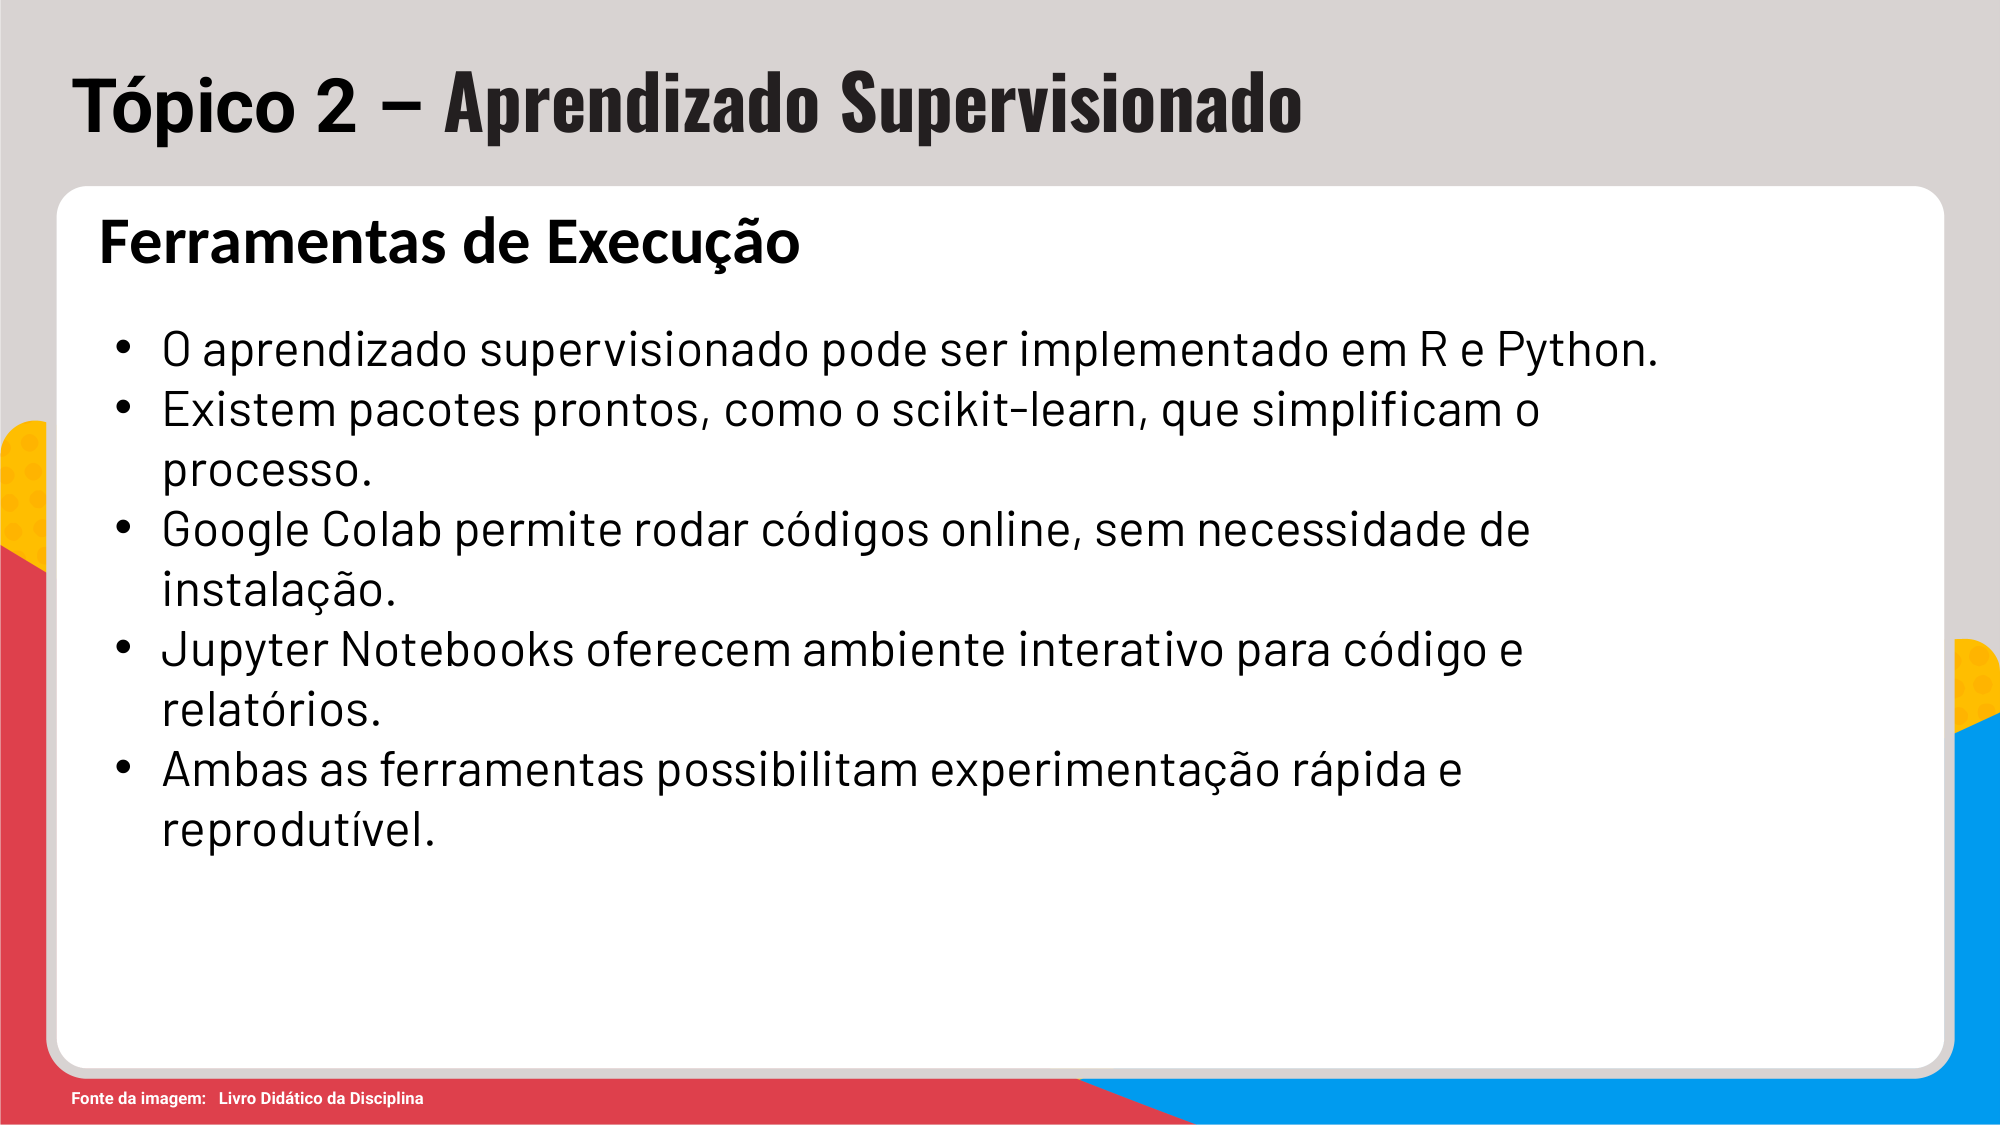

Tópico 2 – Aprendizado Supervisionado
Ferramentas de Execução

O aprendizado supervisionado pode ser implementado em R e Python.
Existem pacotes prontos, como o scikit-learn, que simplificam o processo.
Google Colab permite rodar códigos online, sem necessidade de instalação.
Jupyter Notebooks oferecem ambiente interativo para código e relatórios.
Ambas as ferramentas possibilitam experimentação rápida e reprodutível.
Livro Didático da Disciplina